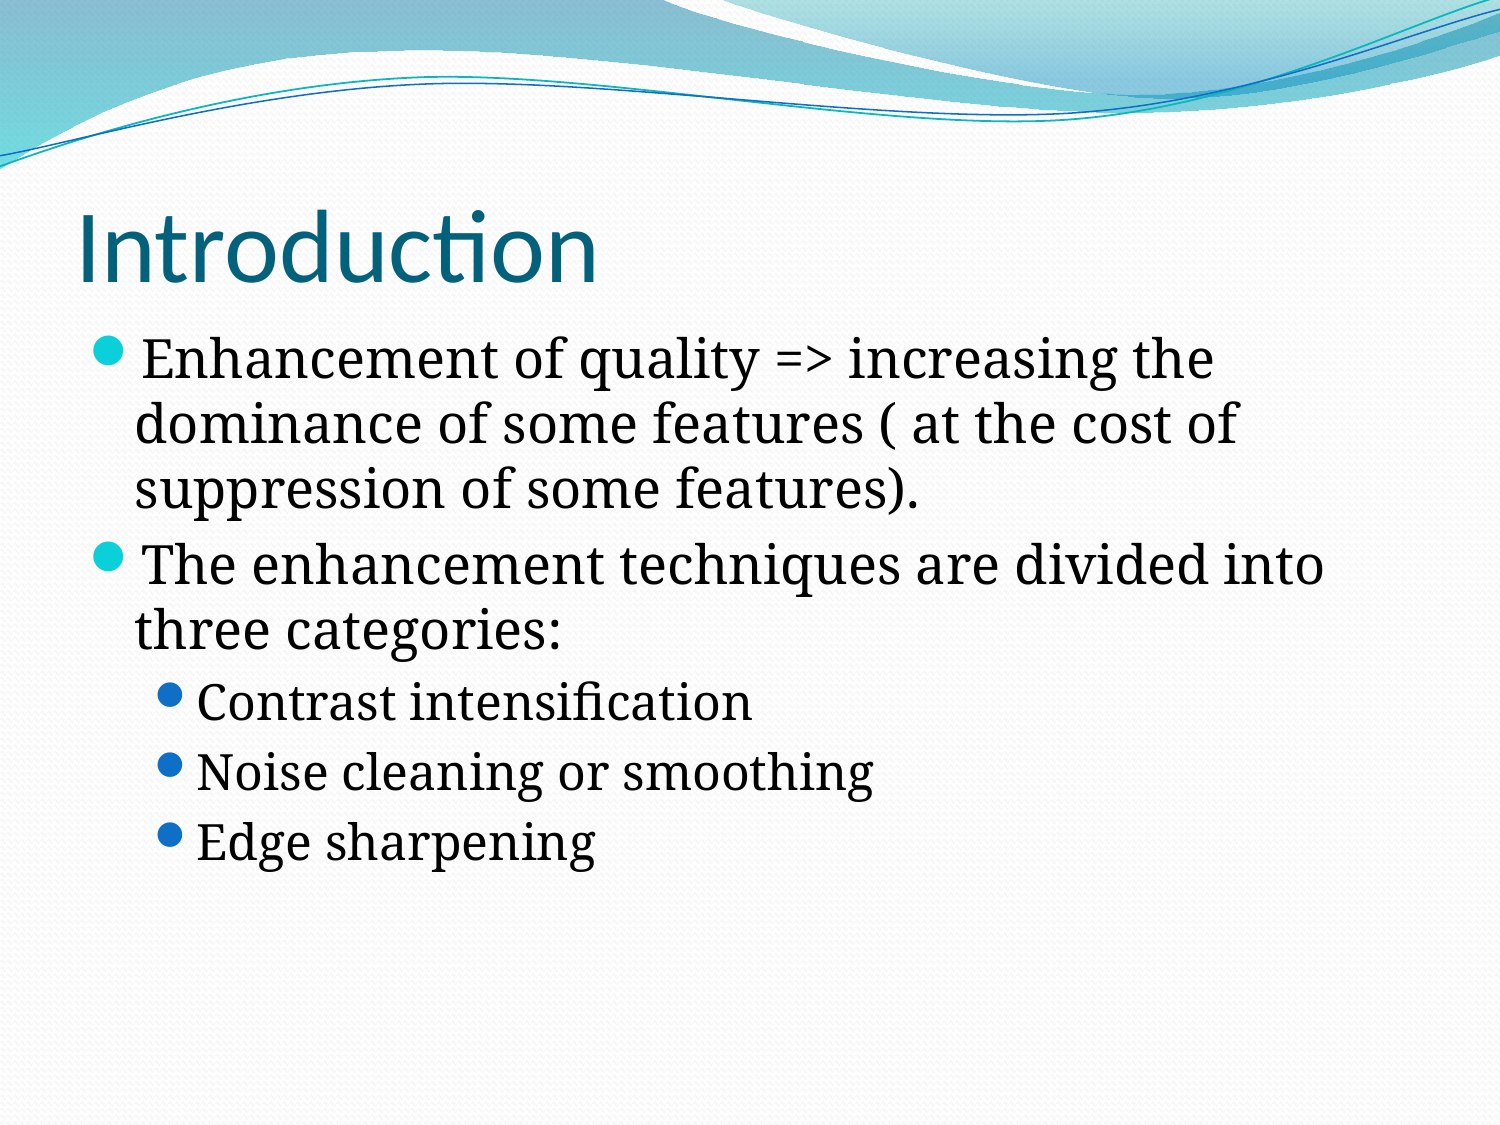

# Introduction
Enhancement of quality => increasing the dominance of some features ( at the cost of suppression of some features).
The enhancement techniques are divided into three categories:
Contrast intensification
Noise cleaning or smoothing
Edge sharpening